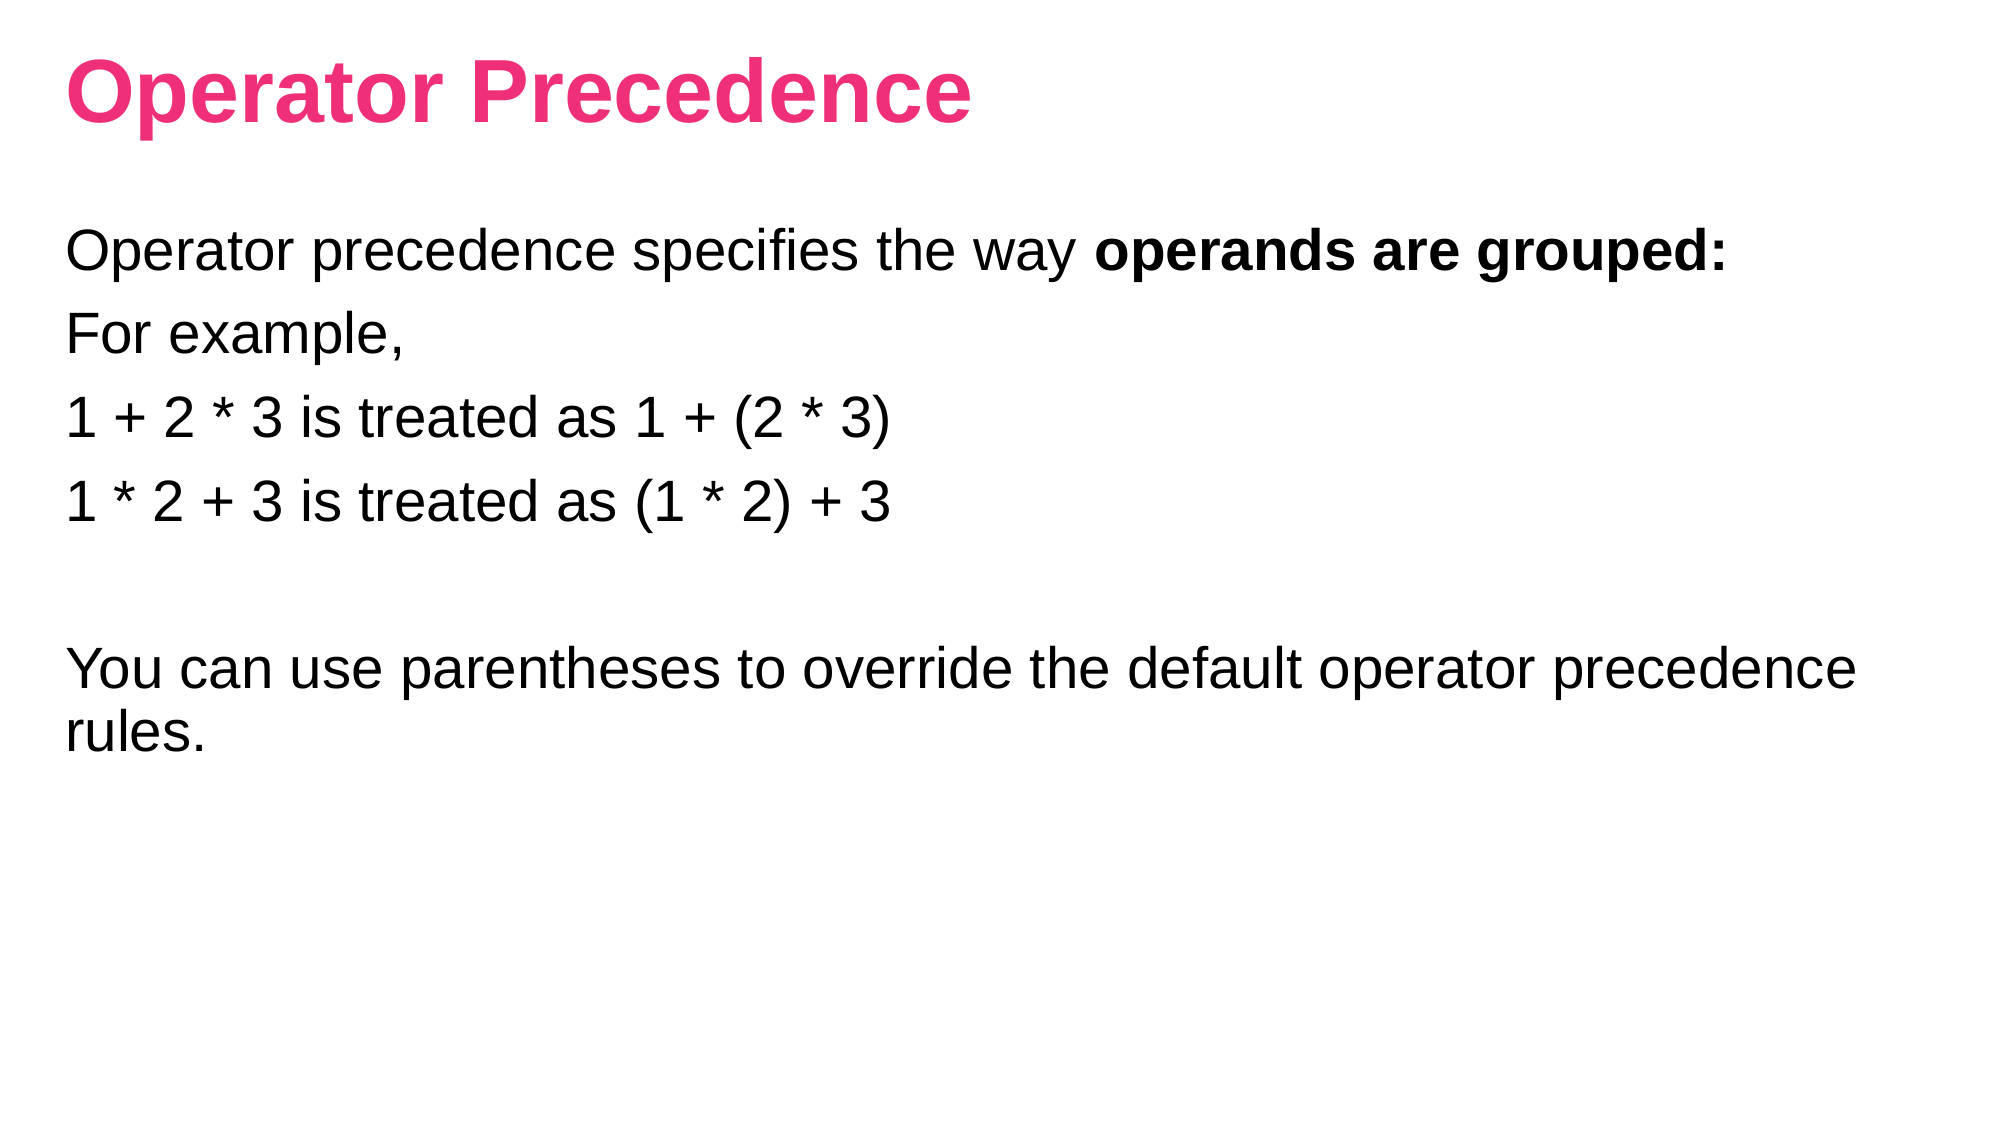

# Operator Precedence
Operator precedence specifies the way operands are grouped:
For example,
1 + 2 * 3 is treated as 1 + (2 * 3)
1 * 2 + 3 is treated as (1 * 2) + 3

You can use parentheses to override the default operator precedence rules.